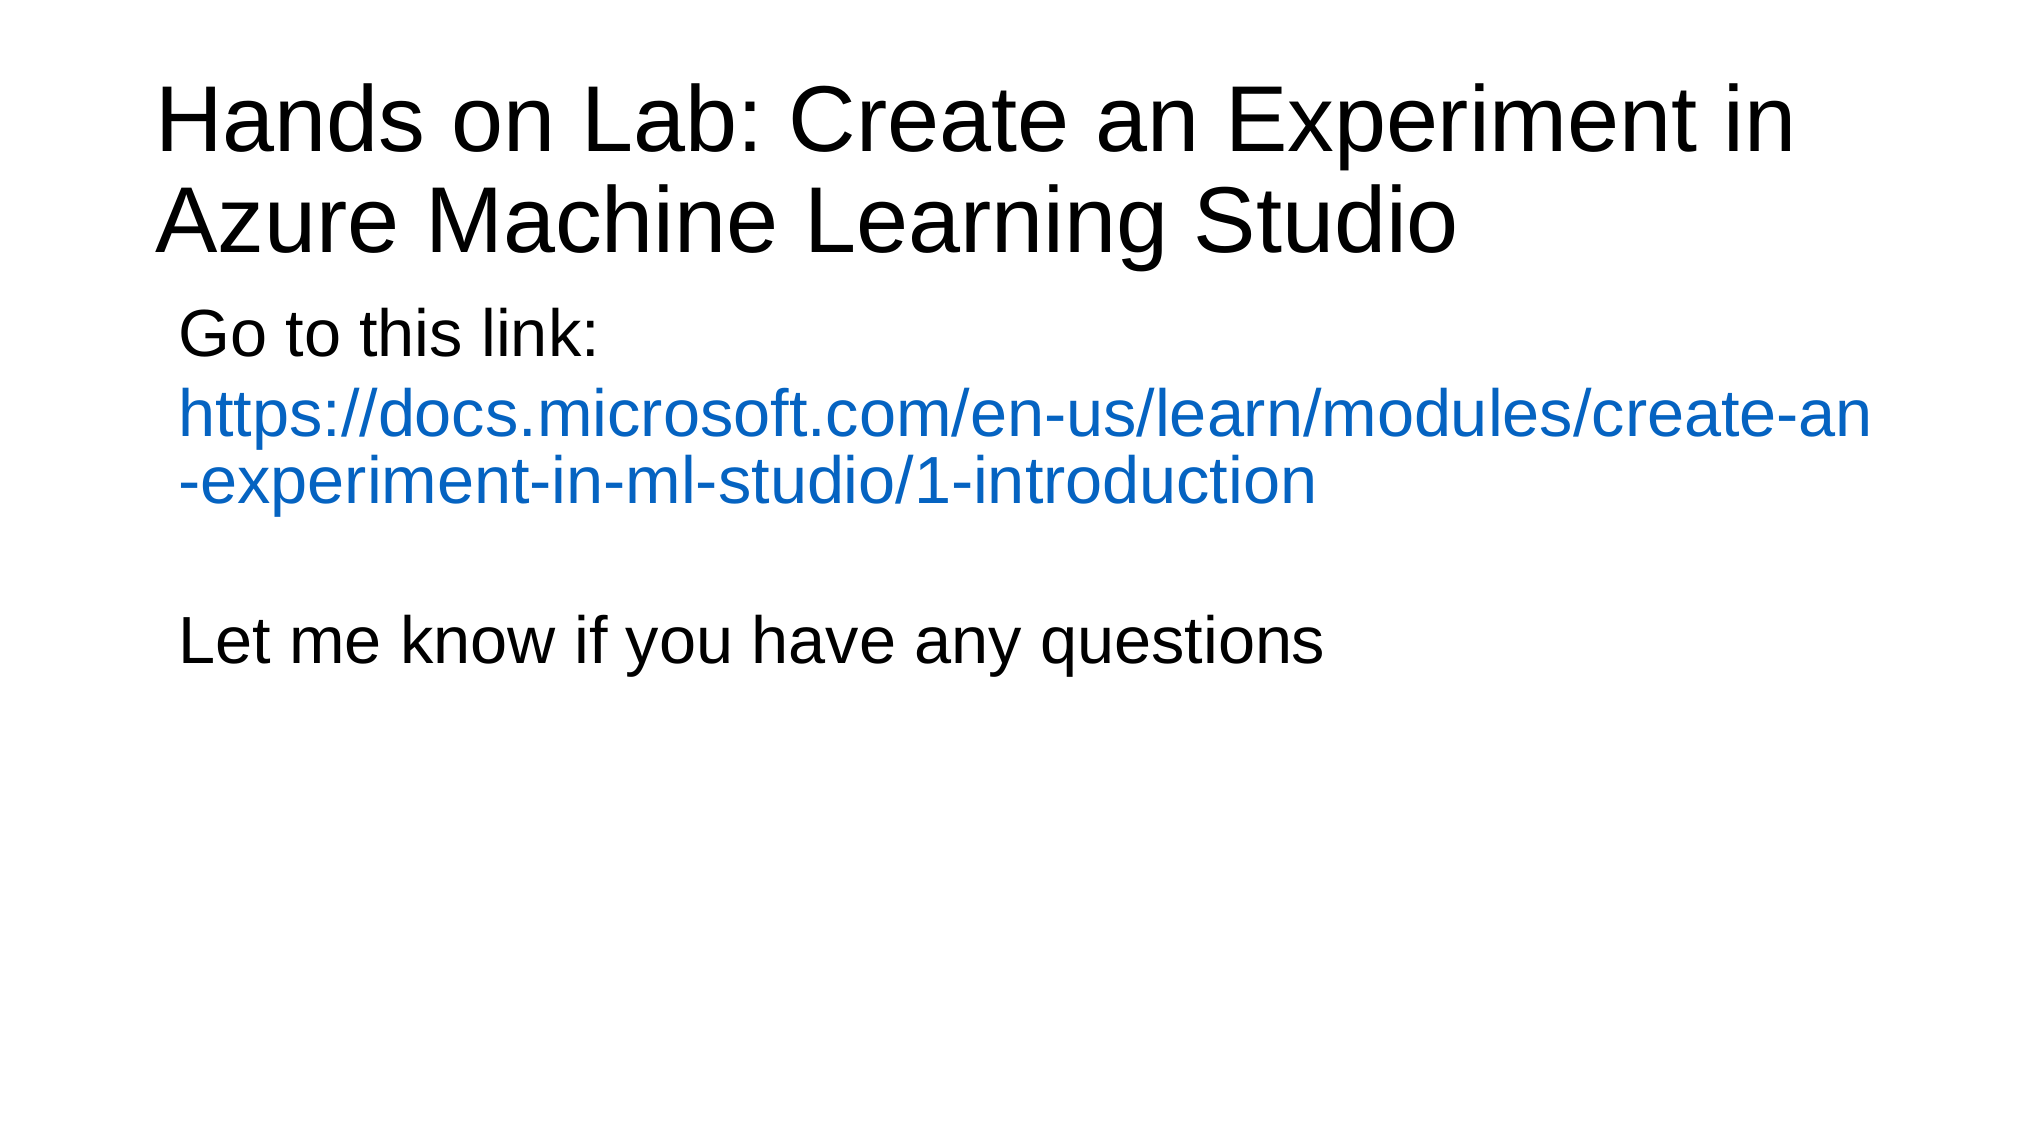

# Hands on Lab: Create an Experiment in Azure Machine Learning Studio
Go to this link: https://docs.microsoft.com/en-us/learn/modules/create-an-experiment-in-ml-studio/1-introduction

Let me know if you have any questions